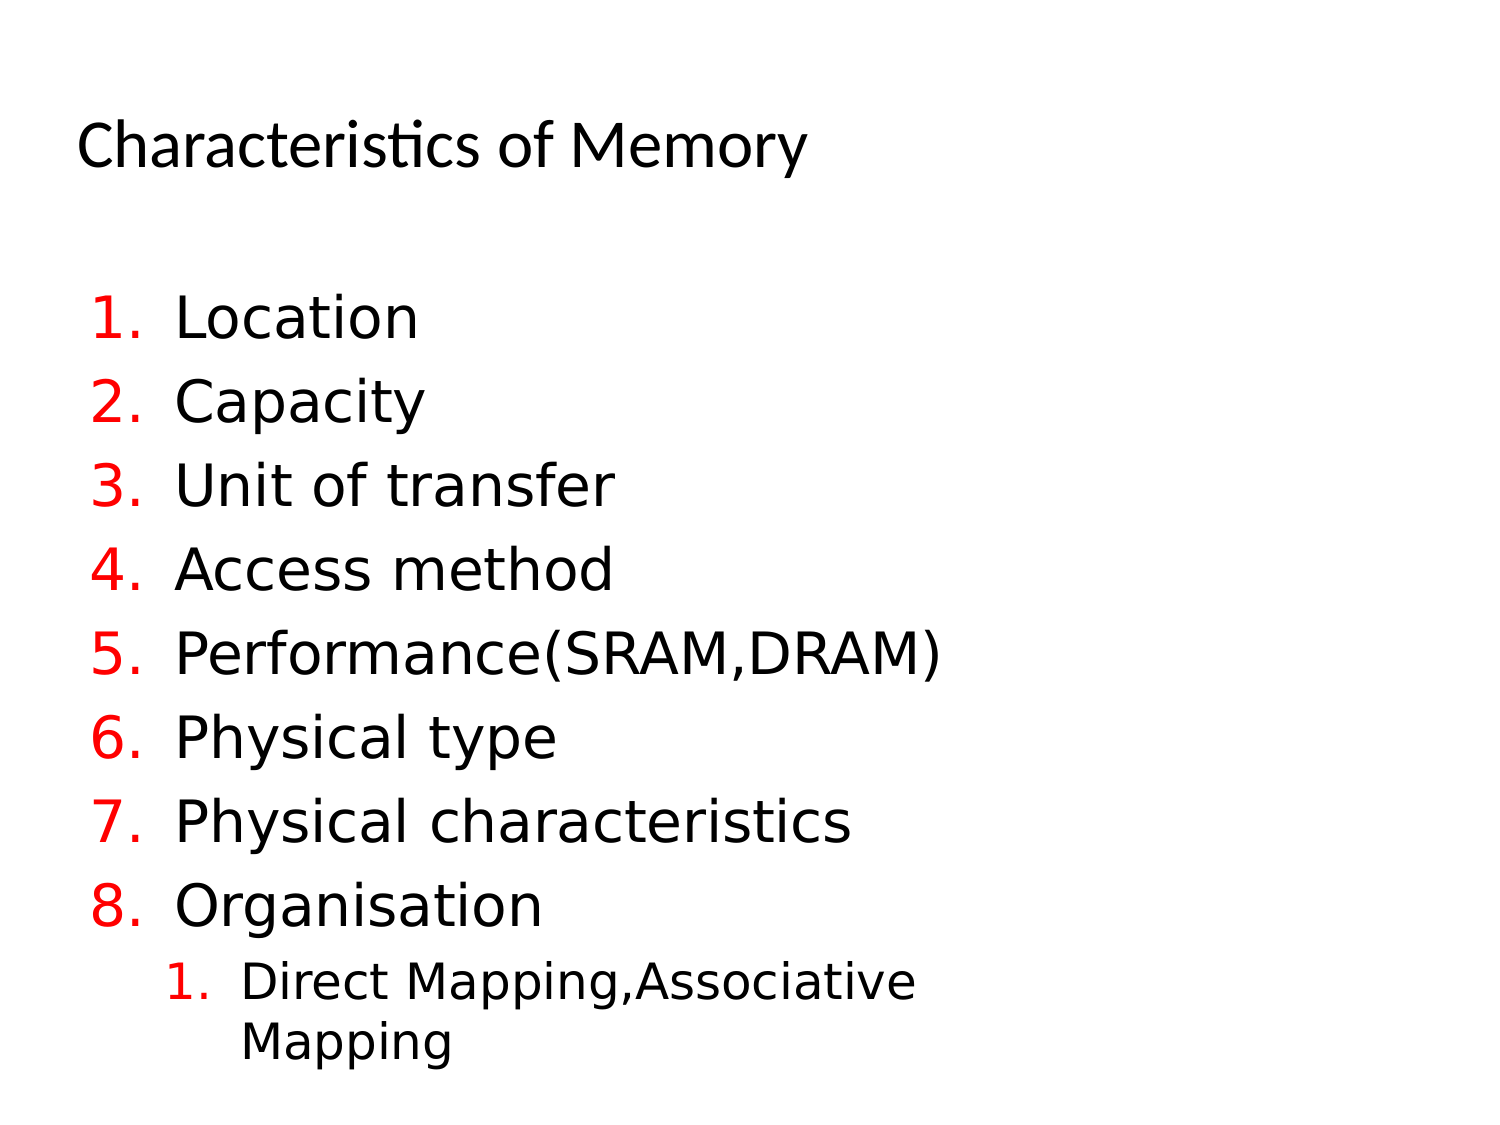

# Characteristics of Memory
Location
Capacity
Unit of transfer
Access method
Performance(SRAM,DRAM)
Physical type
Physical characteristics
Organisation
Direct Mapping,Associative Mapping